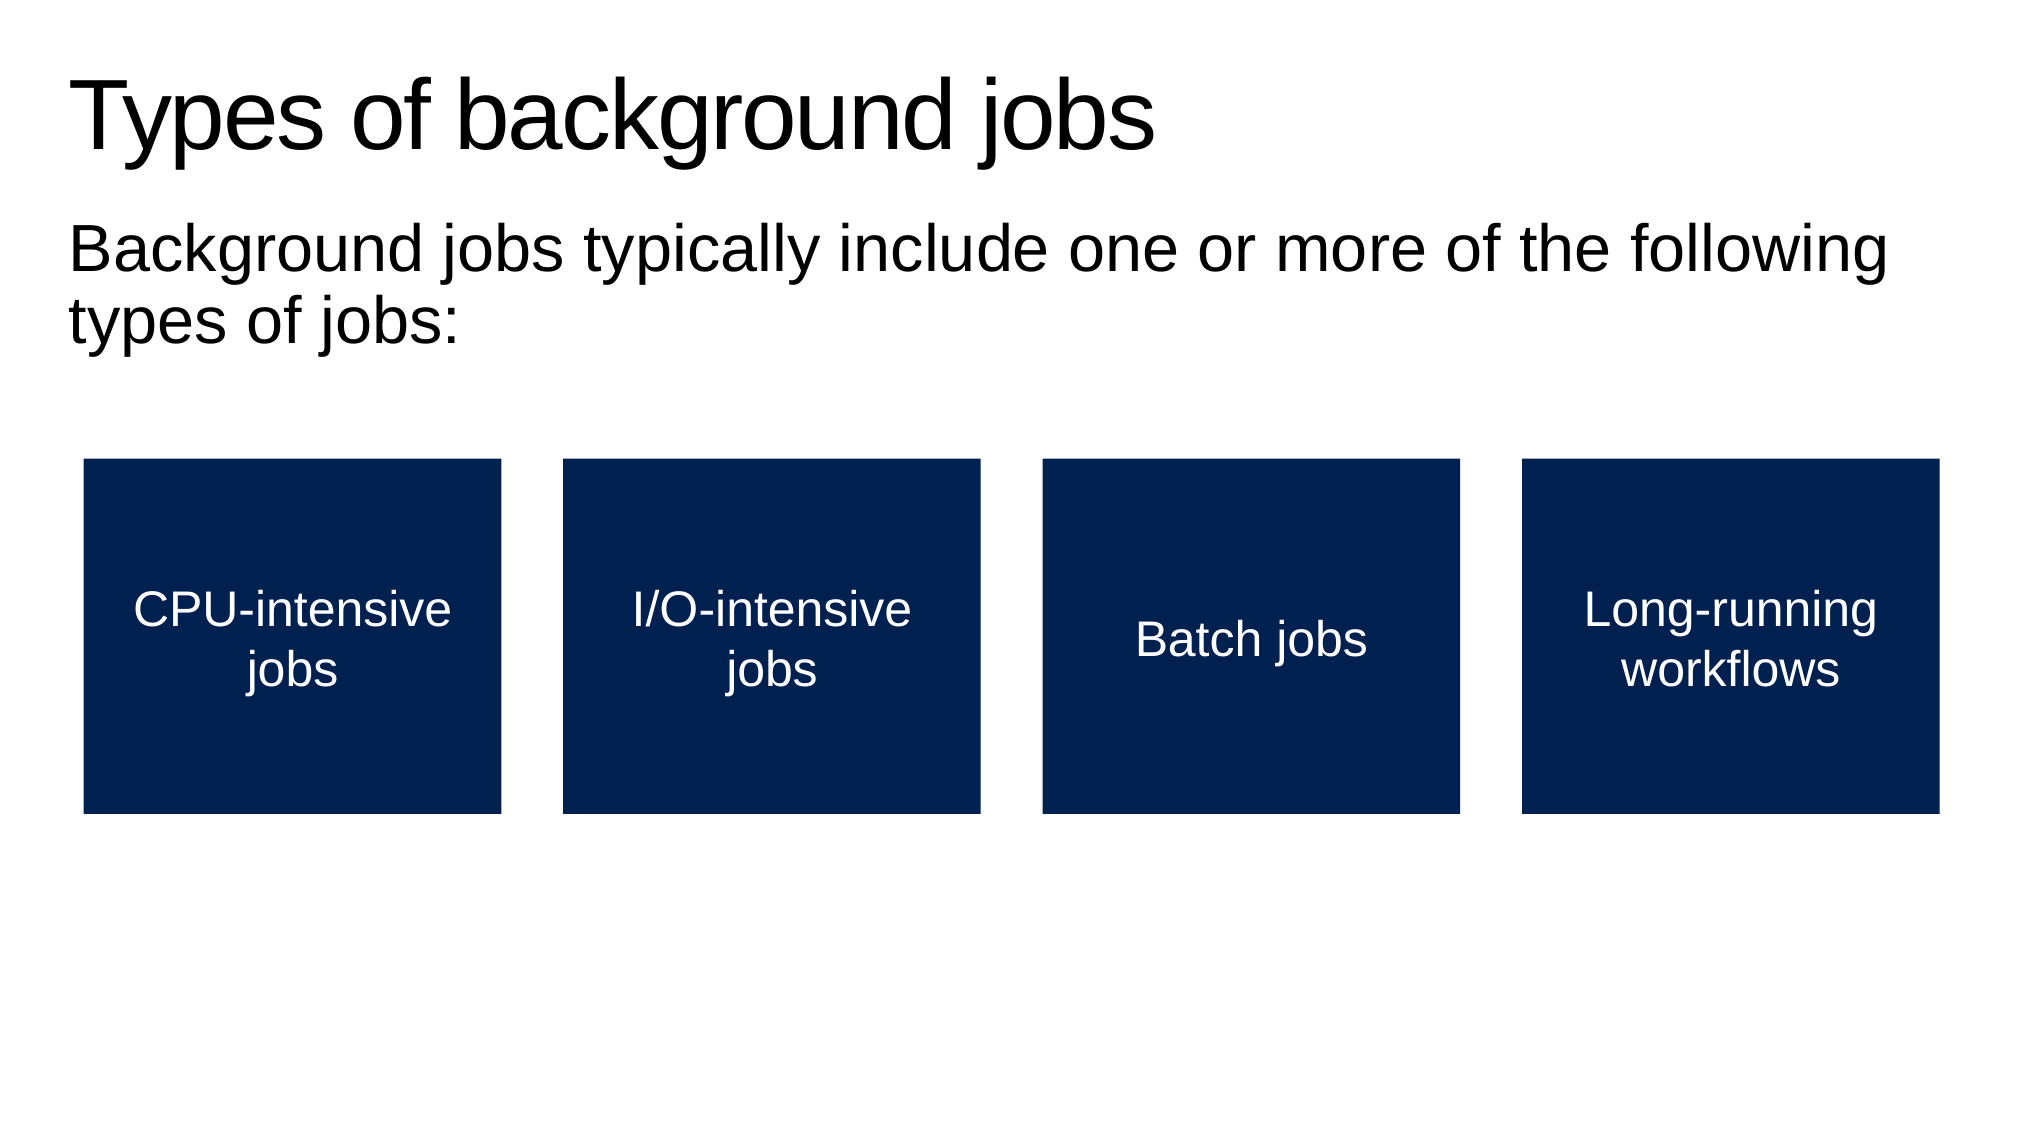

# Types of background jobs
Background jobs typically include one or more of the following types of jobs:
CPU-intensive jobs
I/O-intensive jobs
Batch jobs
Long-running workflows